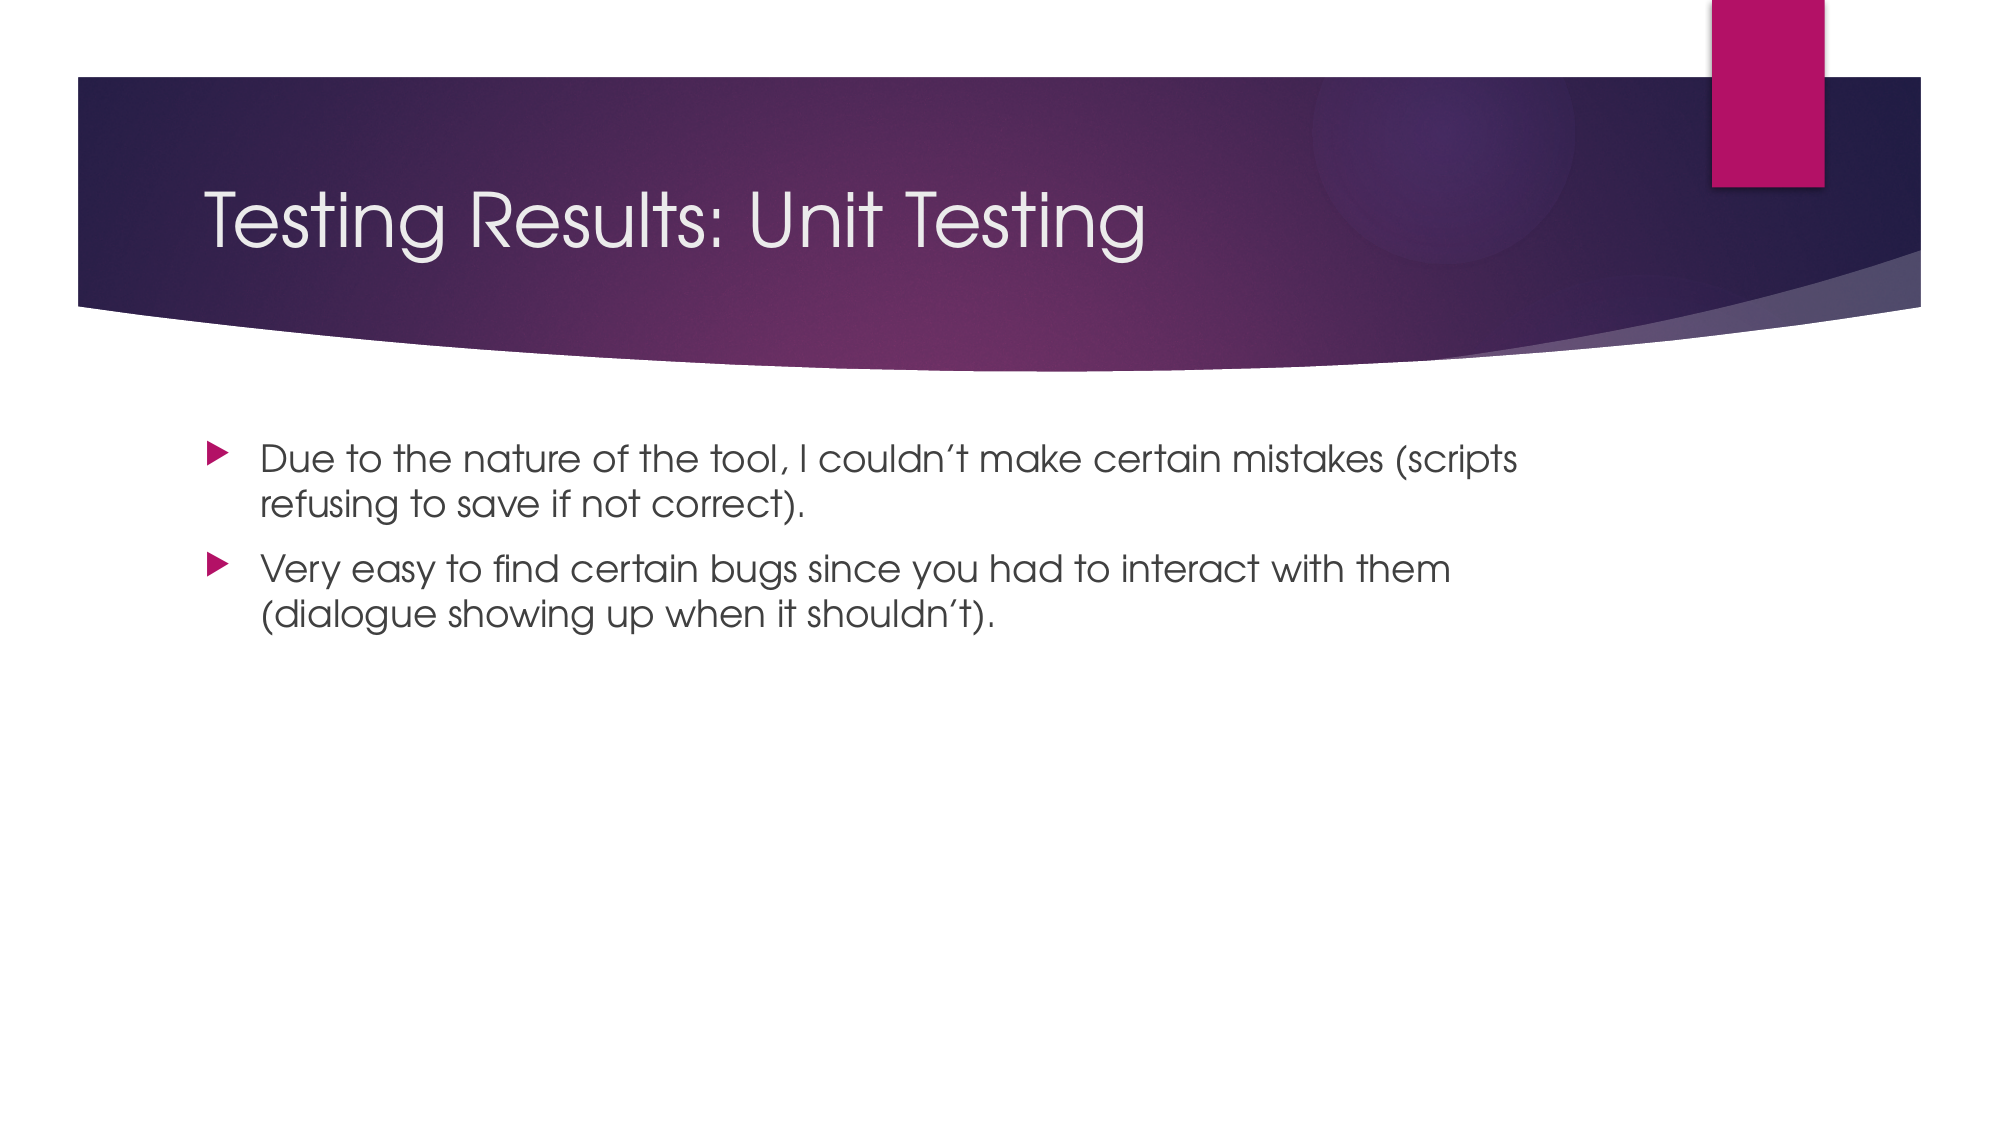

# Testing Results: Unit Testing
Due to the nature of the tool, I couldn’t make certain mistakes (scripts refusing to save if not correct).
Very easy to find certain bugs since you had to interact with them (dialogue showing up when it shouldn’t).